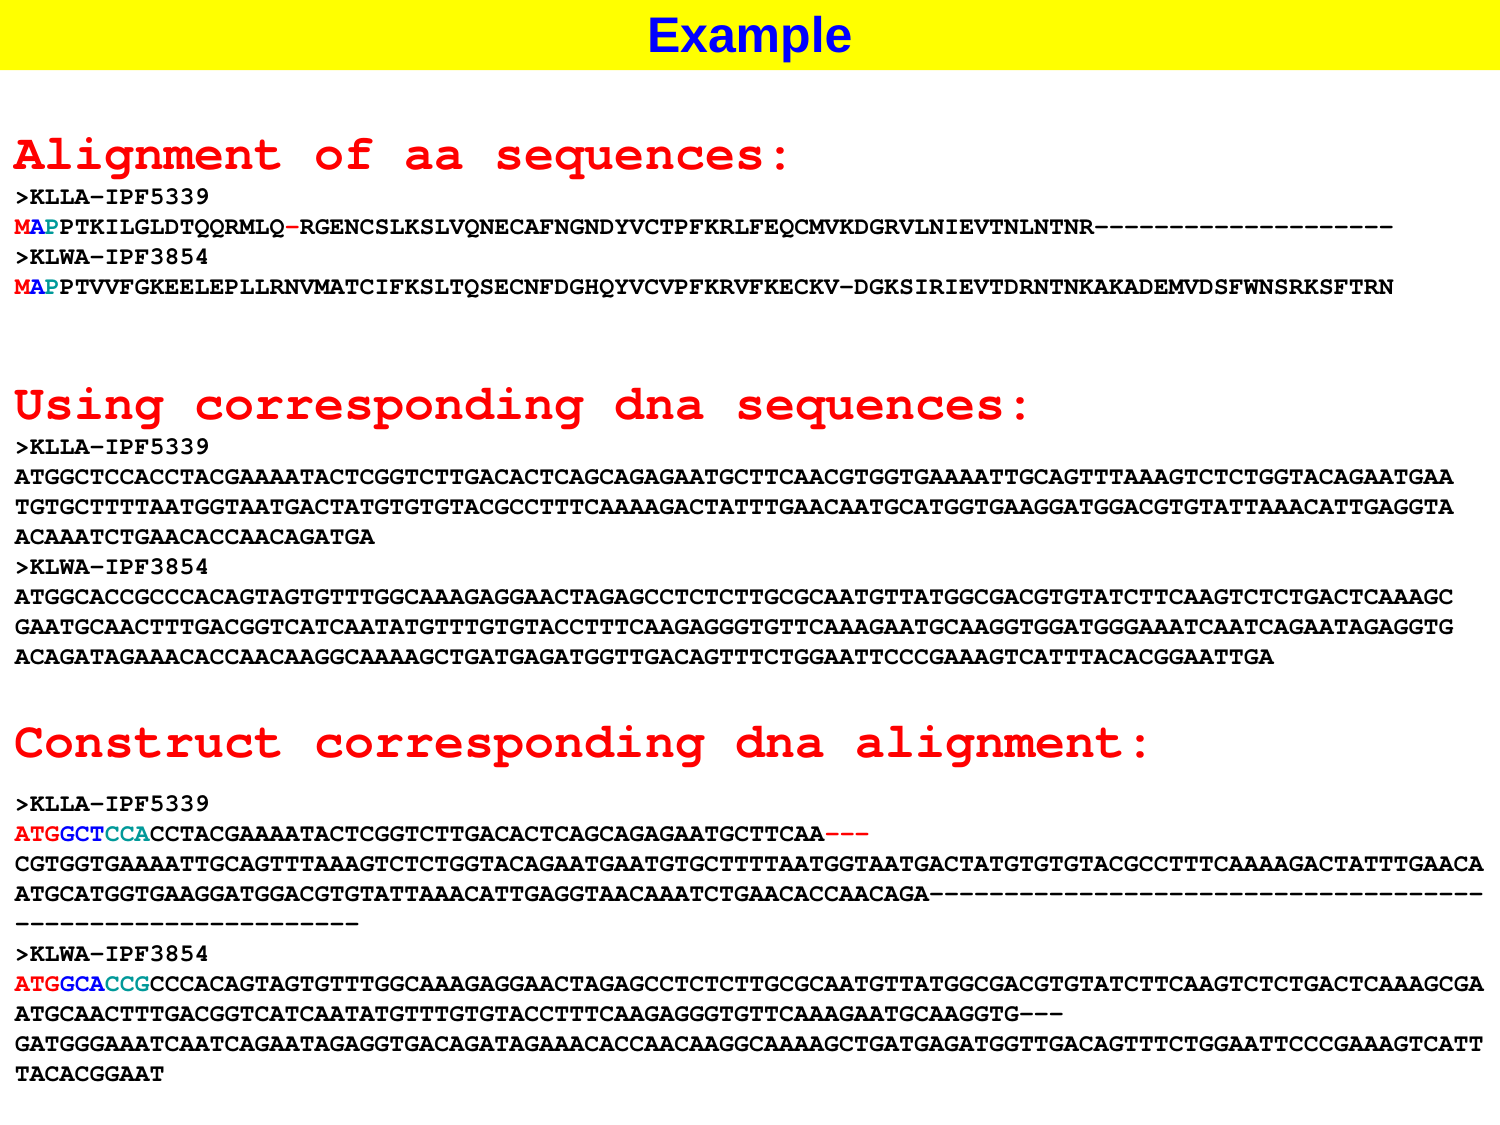

Example
Alignment of aa sequences:
>KLLA-IPF5339
MAPPTKILGLDTQQRMLQ-RGENCSLKSLVQNECAFNGNDYVCTPFKRLFEQCMVKDGRVLNIEVTNLNTNR--------------------
>KLWA-IPF3854
MAPPTVVFGKEELEPLLRNVMATCIFKSLTQSECNFDGHQYVCVPFKRVFKECKV-DGKSIRIEVTDRNTNKAKADEMVDSFWNSRKSFTRN
Using corresponding dna sequences:
>KLLA-IPF5339
ATGGCTCCACCTACGAAAATACTCGGTCTTGACACTCAGCAGAGAATGCTTCAACGTGGTGAAAATTGCAGTTTAAAGTCTCTGGTACAGAATGAATGTGCTTTTAATGGTAATGACTATGTGTGTACGCCTTTCAAAAGACTATTTGAACAATGCATGGTGAAGGATGGACGTGTATTAAACATTGAGGTAACAAATCTGAACACCAACAGATGA
>KLWA-IPF3854
ATGGCACCGCCCACAGTAGTGTTTGGCAAAGAGGAACTAGAGCCTCTCTTGCGCAATGTTATGGCGACGTGTATCTTCAAGTCTCTGACTCAAAGCGAATGCAACTTTGACGGTCATCAATATGTTTGTGTACCTTTCAAGAGGGTGTTCAAAGAATGCAAGGTGGATGGGAAATCAATCAGAATAGAGGTGACAGATAGAAACACCAACAAGGCAAAAGCTGATGAGATGGTTGACAGTTTCTGGAATTCCCGAAAGTCATTTACACGGAATTGA
Construct corresponding dna alignment:
>KLLA-IPF5339
ATGGCTCCACCTACGAAAATACTCGGTCTTGACACTCAGCAGAGAATGCTTCAA---CGTGGTGAAAATTGCAGTTTAAAGTCTCTGGTACAGAATGAATGTGCTTTTAATGGTAATGACTATGTGTGTACGCCTTTCAAAAGACTATTTGAACAATGCATGGTGAAGGATGGACGTGTATTAAACATTGAGGTAACAAATCTGAACACCAACAGA------------------------------------------------------------
>KLWA-IPF3854   ATGGCACCGCCCACAGTAGTGTTTGGCAAAGAGGAACTAGAGCCTCTCTTGCGCAATGTTATGGCGACGTGTATCTTCAAGTCTCTGACTCAAAGCGAATGCAACTTTGACGGTCATCAATATGTTTGTGTACCTTTCAAGAGGGTGTTCAAAGAATGCAAGGTG---GATGGGAAATCAATCAGAATAGAGGTGACAGATAGAAACACCAACAAGGCAAAAGCTGATGAGATGGTTGACAGTTTCTGGAATTCCCGAAAGTCATTTACACGGAAT